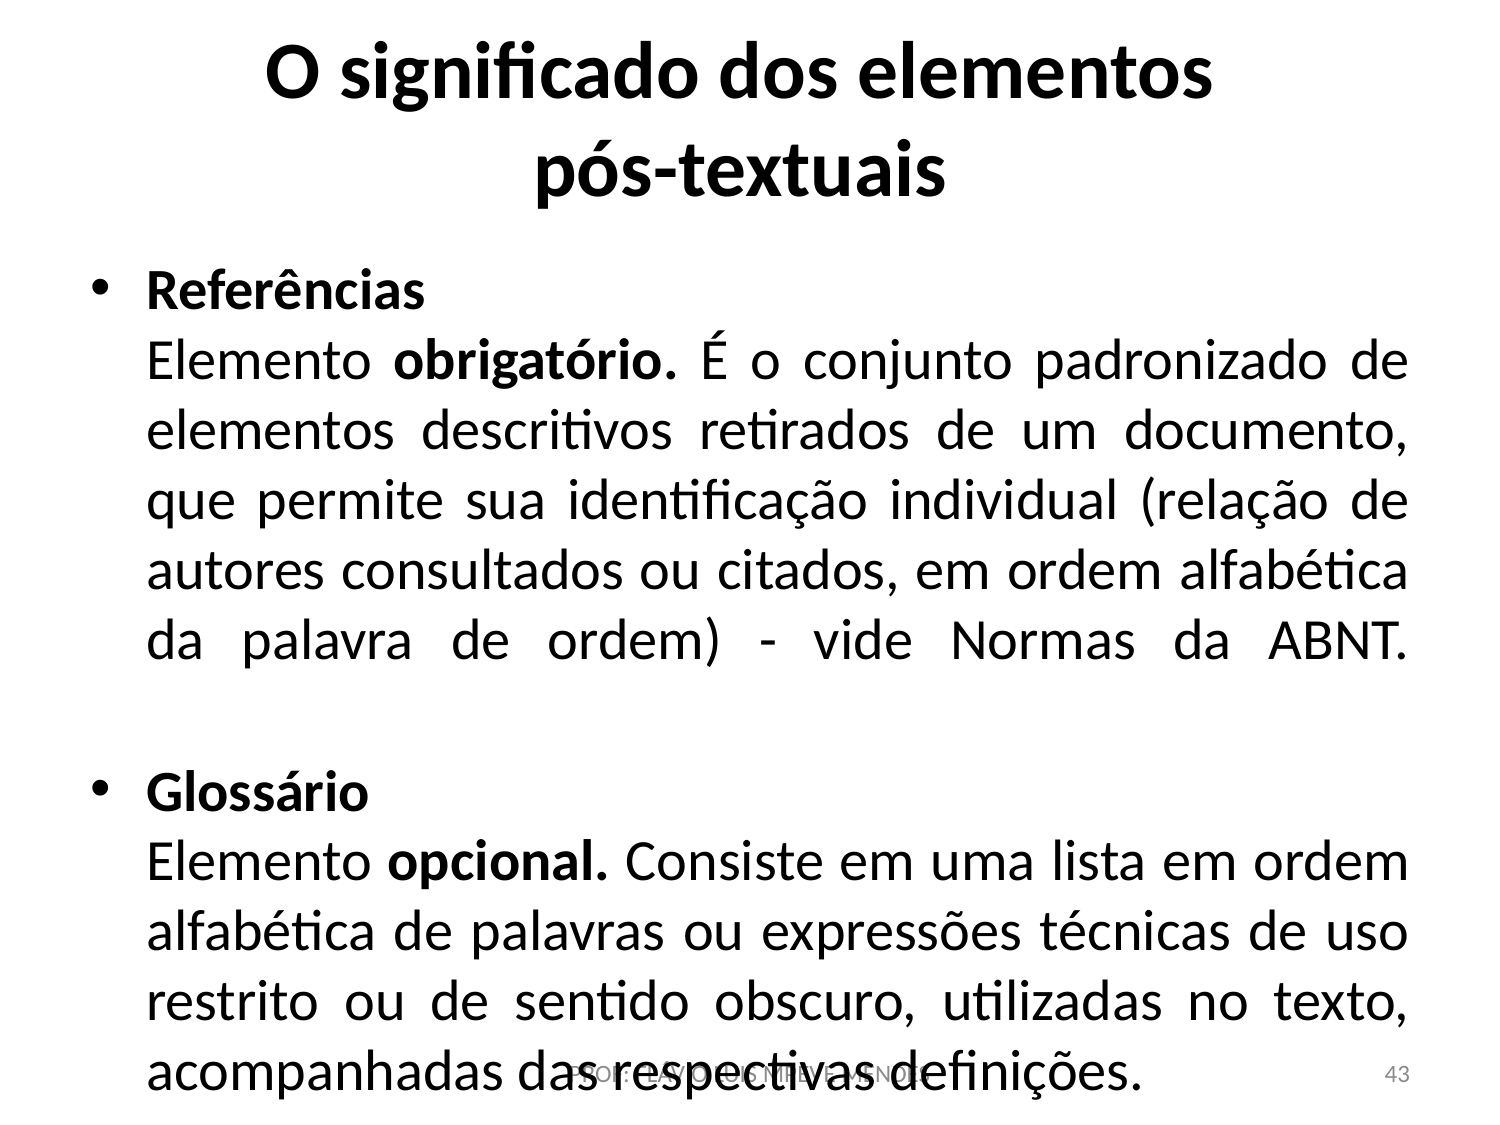

# O significado dos elementos pós-textuais
Referências
Elemento obrigatório. É o conjunto padronizado de elementos descritivos retirados de um documento, que permite sua identificação individual (relação de autores consultados ou citados, em ordem alfabética da palavra de ordem) - vide Normas da ABNT.
Glossário
Elemento opcional. Consiste em uma lista em ordem alfabética de palavras ou expressões técnicas de uso restrito ou de sentido obscuro, utilizadas no texto, acompanhadas das respectivas definições.
PROF: FLÁVIO LUIS MPEVE MENDES
43